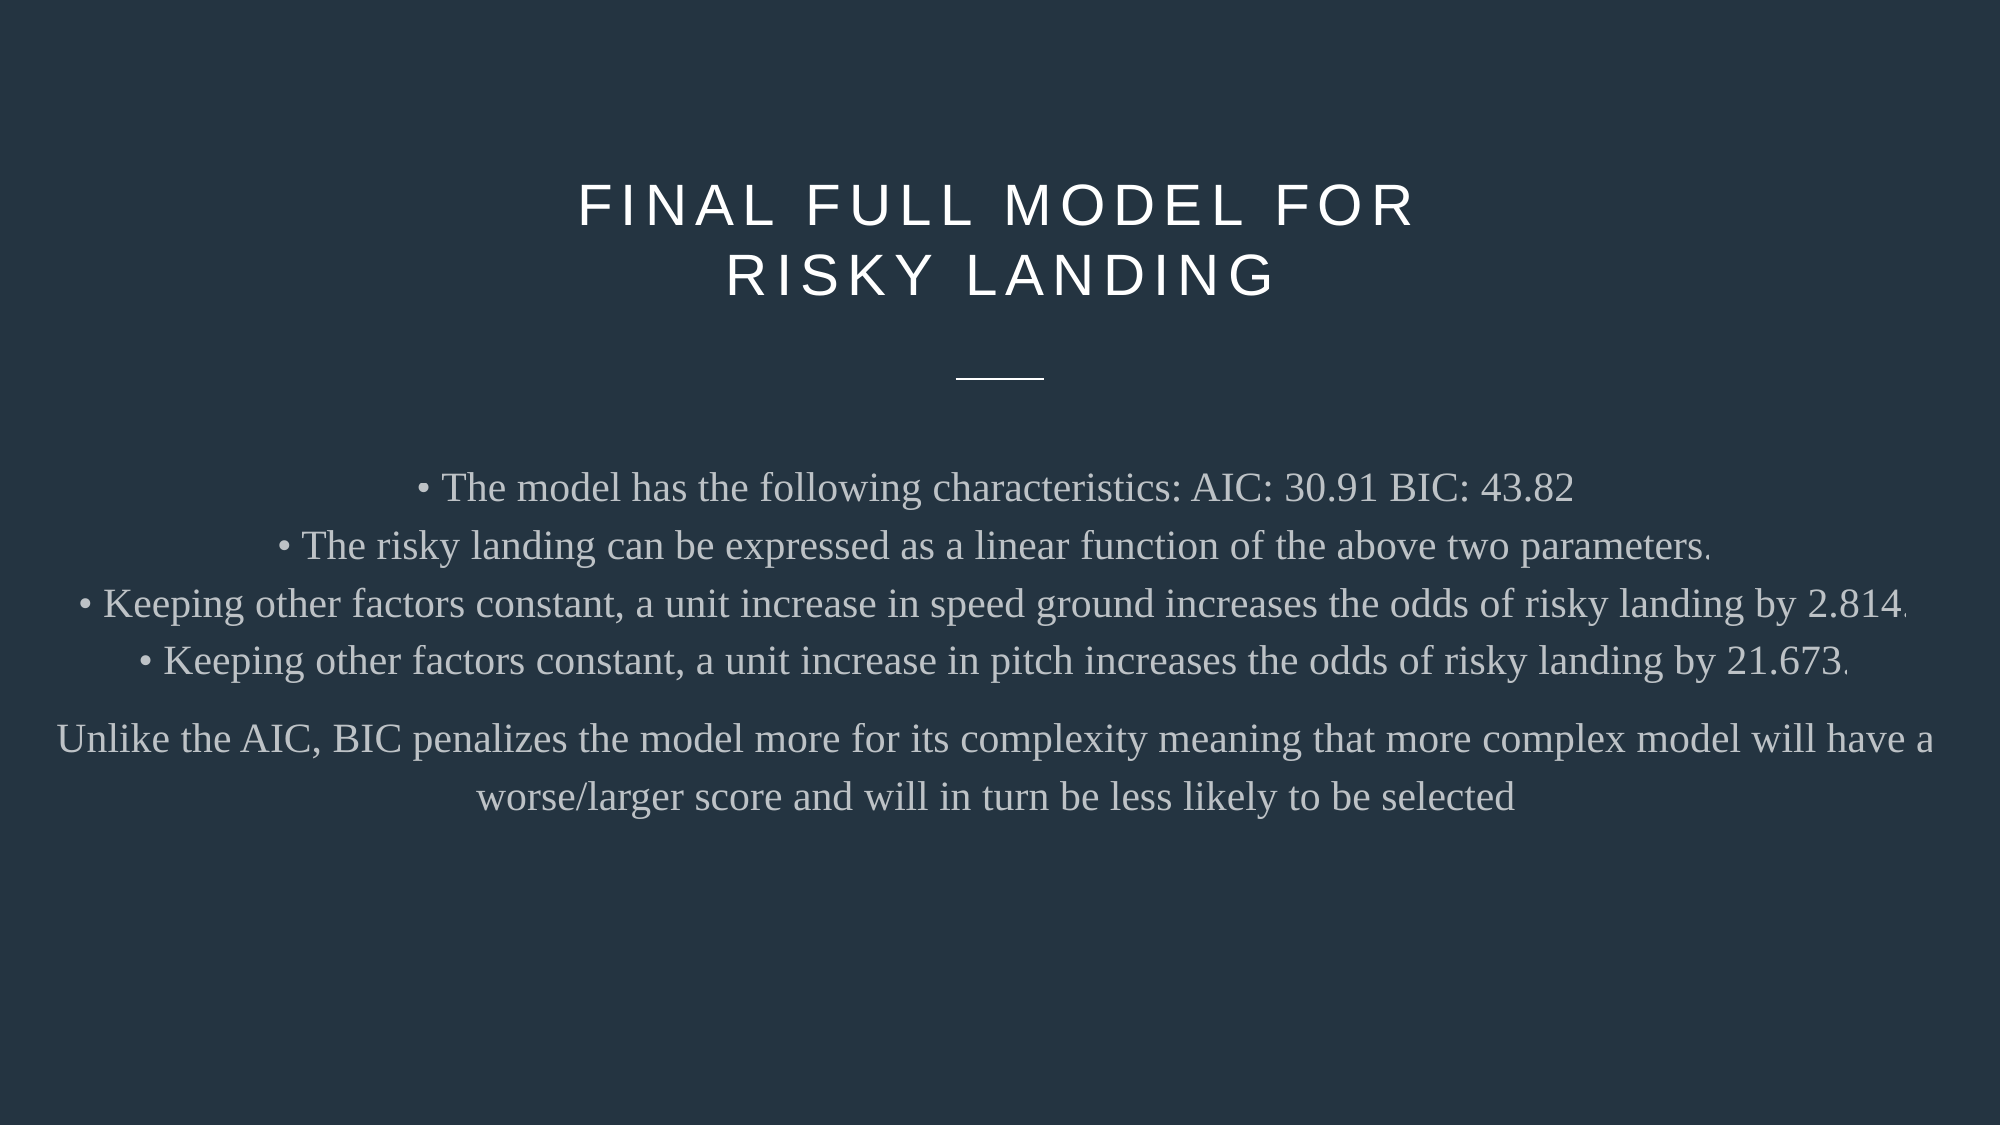

# Final Full Model for Risky Landing
• The model has the following characteristics: AIC: 30.91 BIC: 43.82
• The risky landing can be expressed as a linear function of the above two parameters.
• Keeping other factors constant, a unit increase in speed ground increases the odds of risky landing by 2.814.
• Keeping other factors constant, a unit increase in pitch increases the odds of risky landing by 21.673.
Unlike the AIC, BIC penalizes the model more for its complexity meaning that more complex model will have a worse/larger score and will in turn be less likely to be selected